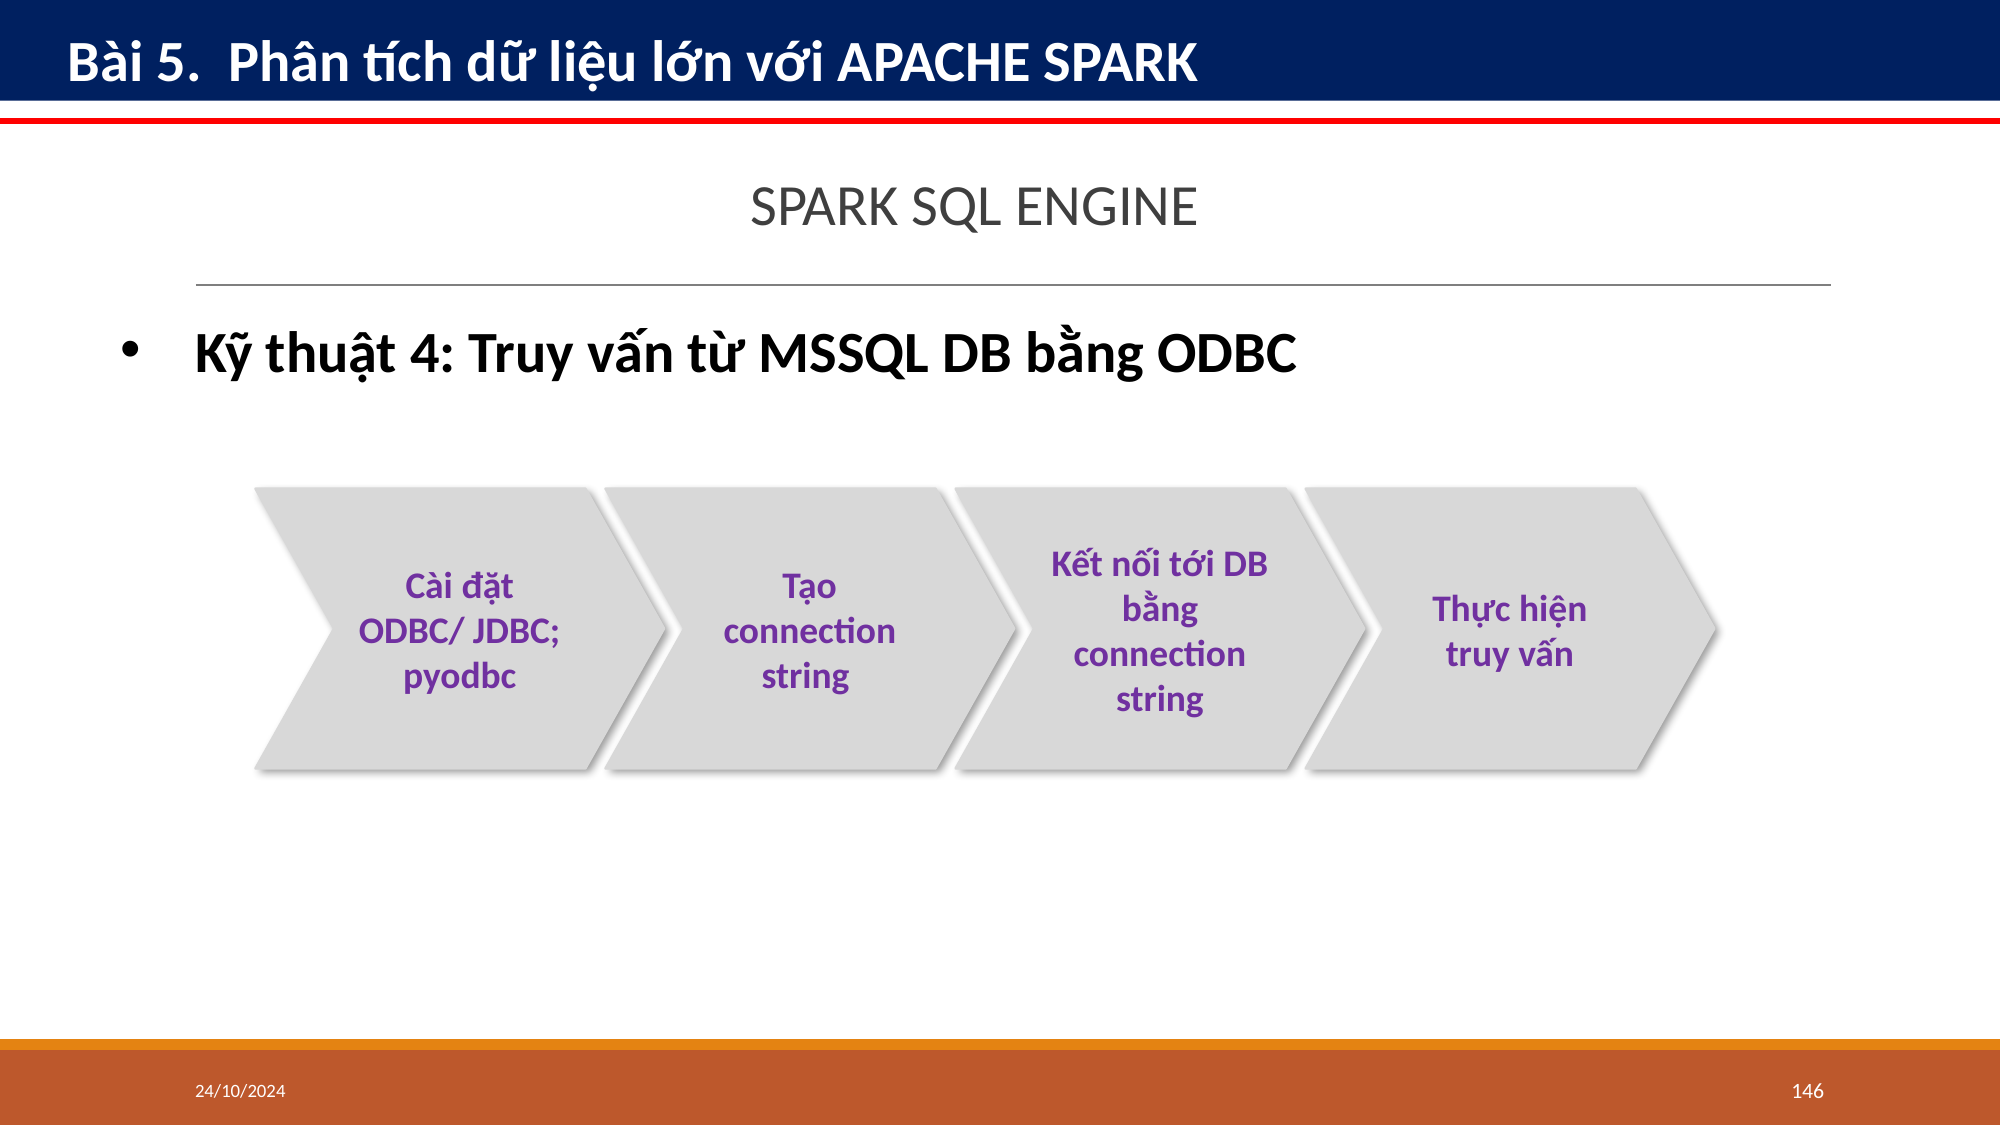

Bài 5.  Phân tích dữ liệu lớn với APACHE SPARK
SPARK SQL ENGINE
Kỹ thuật 4: Truy vấn từ MSSQL DB bằng ODBC
Tạo connection string
Kết nối tới DB bằng connection string
Thực hiện truy vấn
Cài đặt ODBC/ JDBC; pyodbc
24/10/2024
146